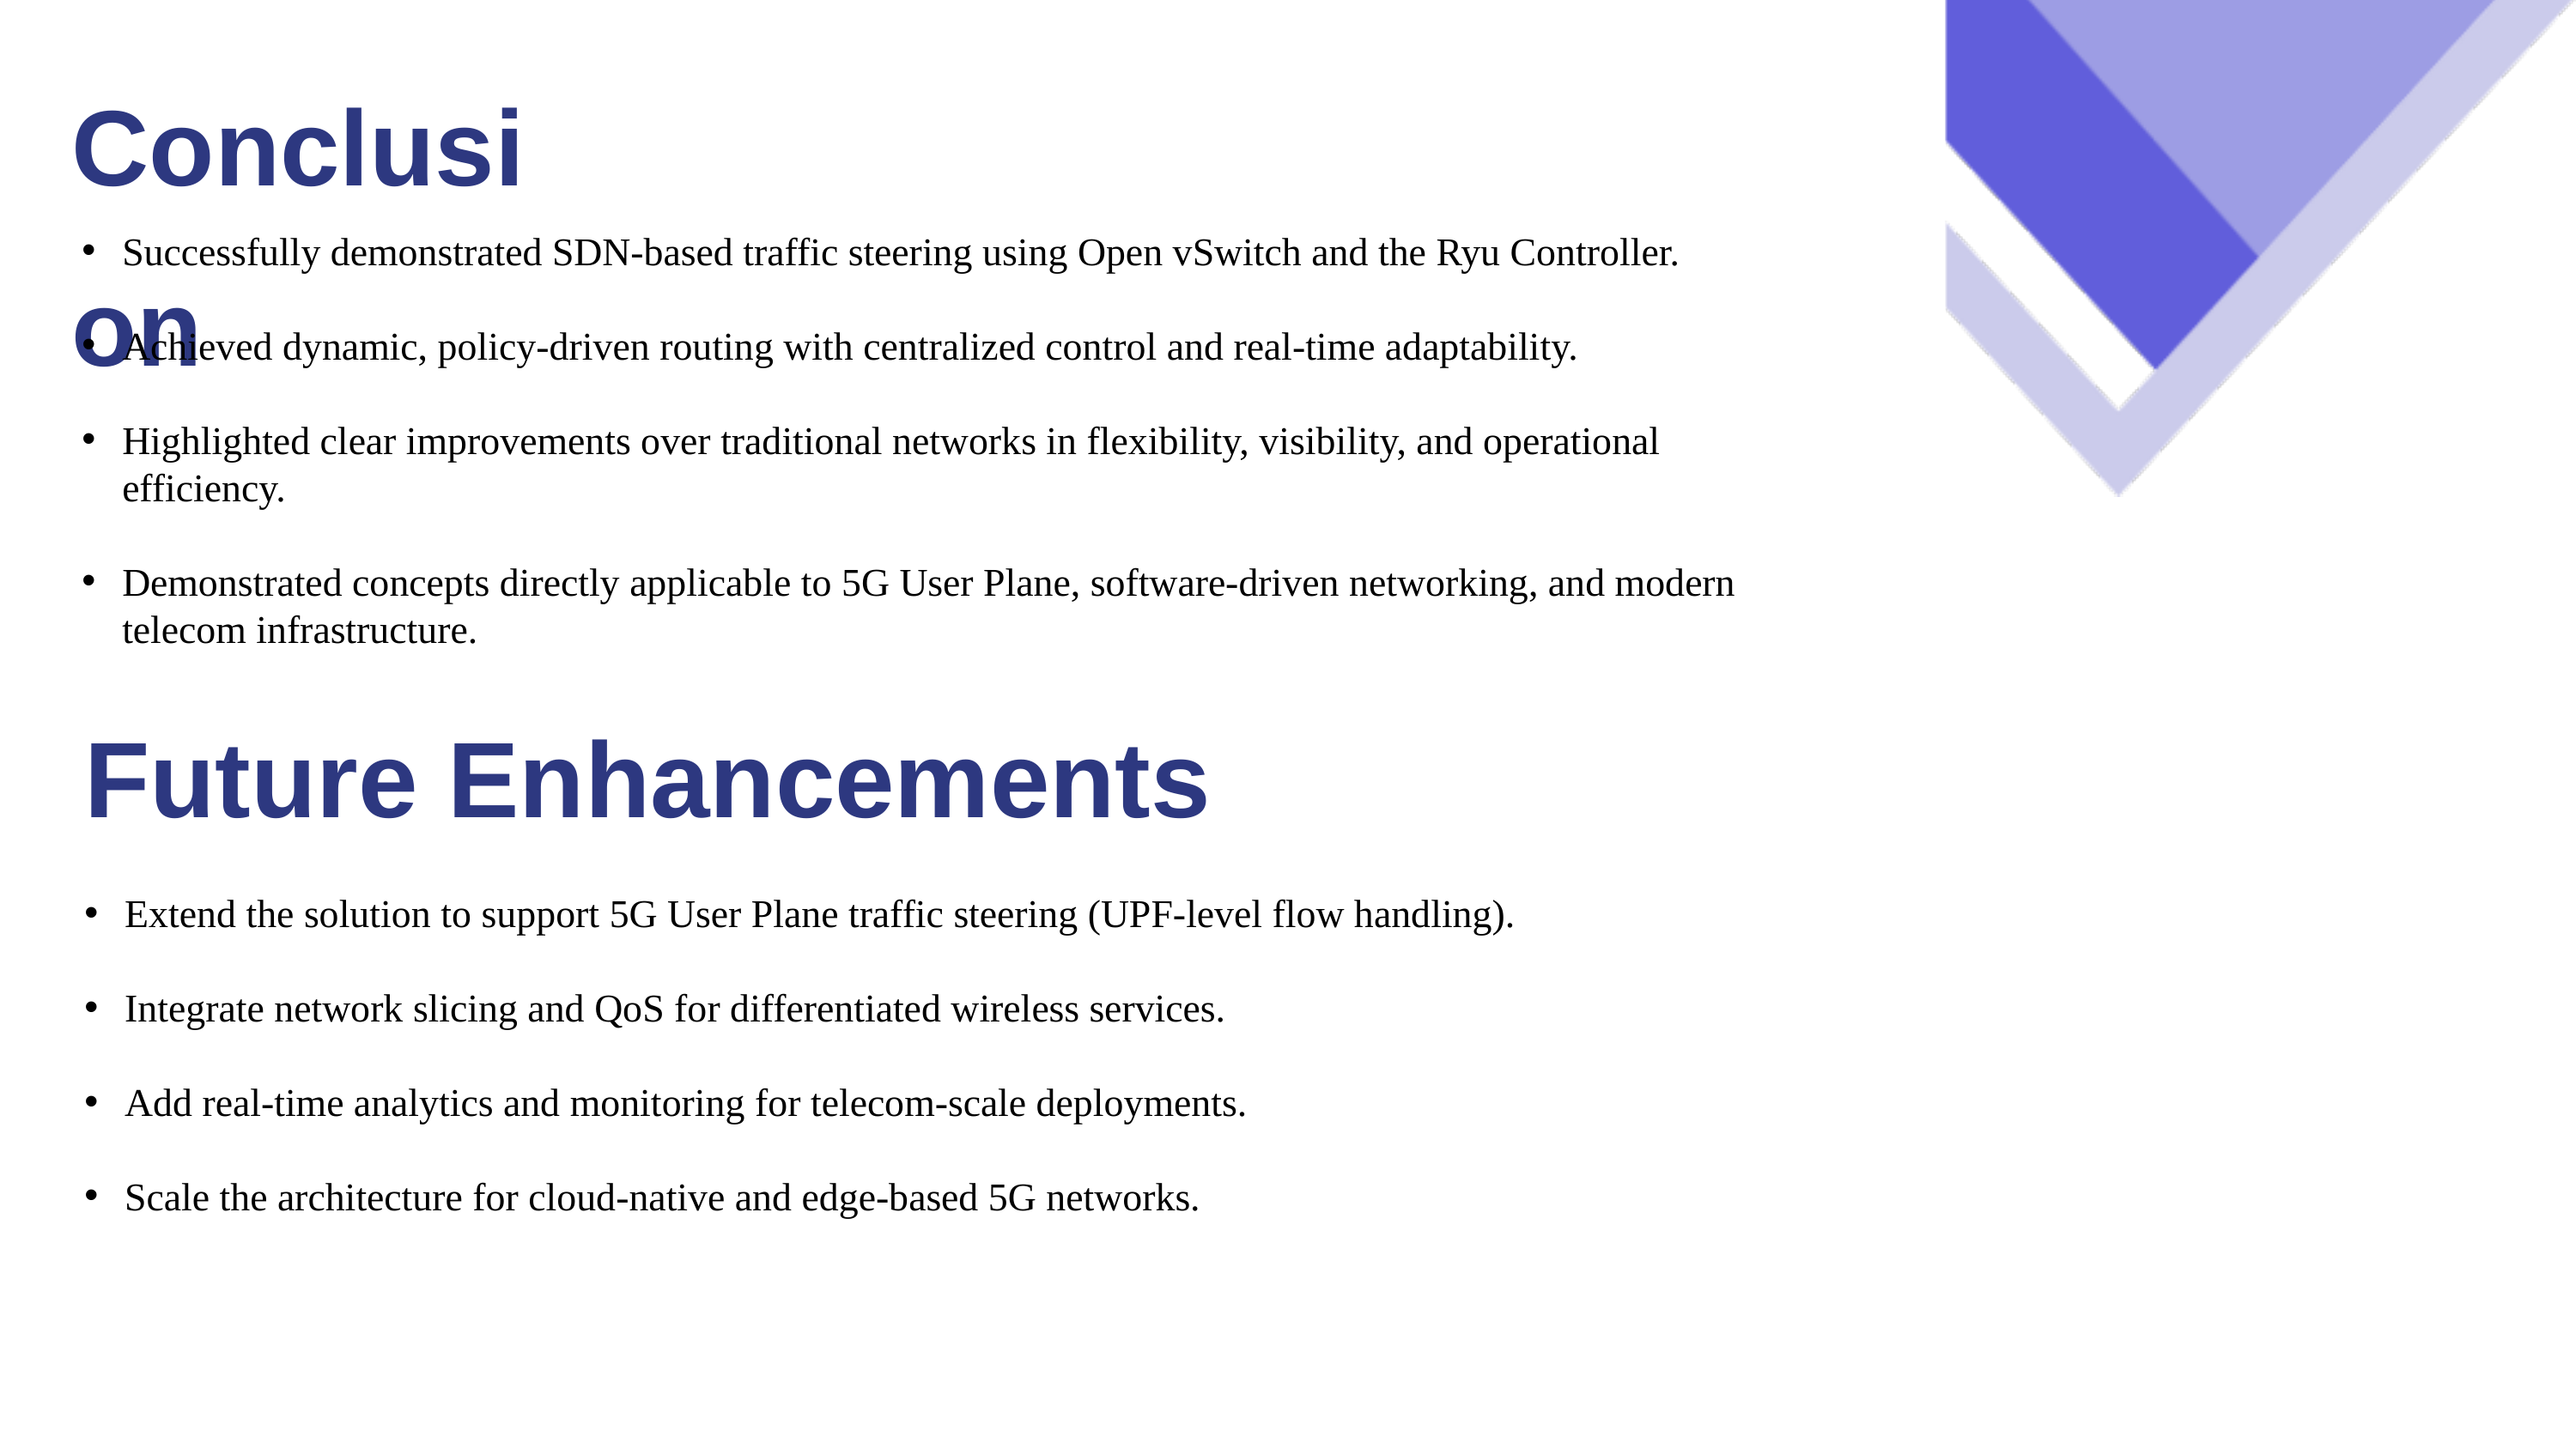

Conclusion
Successfully demonstrated SDN-based traffic steering using Open vSwitch and the Ryu Controller.

Achieved dynamic, policy-driven routing with centralized control and real-time adaptability.

Highlighted clear improvements over traditional networks in flexibility, visibility, and operational efficiency.

Demonstrated concepts directly applicable to 5G User Plane, software-driven networking, and modern telecom infrastructure.
Future Enhancements
Extend the solution to support 5G User Plane traffic steering (UPF-level flow handling).

Integrate network slicing and QoS for differentiated wireless services.

Add real-time analytics and monitoring for telecom-scale deployments.

Scale the architecture for cloud-native and edge-based 5G networks.